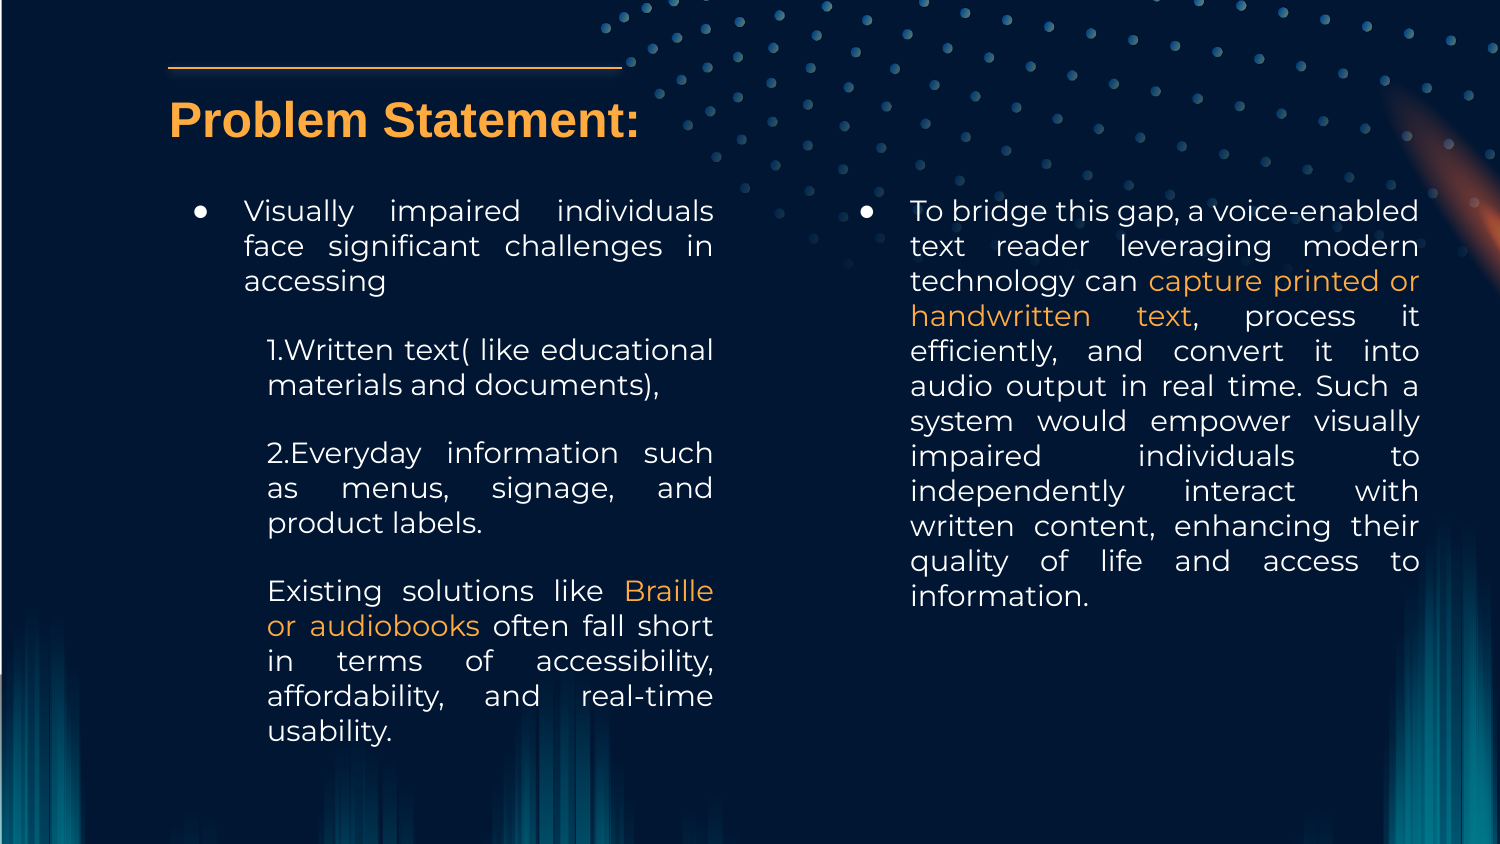

# Problem Statement:
Visually impaired individuals face significant challenges in accessing
1.Written text( like educational materials and documents),
2.Everyday information such as menus, signage, and product labels.
Existing solutions like Braille or audiobooks often fall short in terms of accessibility, affordability, and real-time usability.
To bridge this gap, a voice-enabled text reader leveraging modern technology can capture printed or handwritten text, process it efficiently, and convert it into audio output in real time. Such a system would empower visually impaired individuals to independently interact with written content, enhancing their quality of life and access to information.